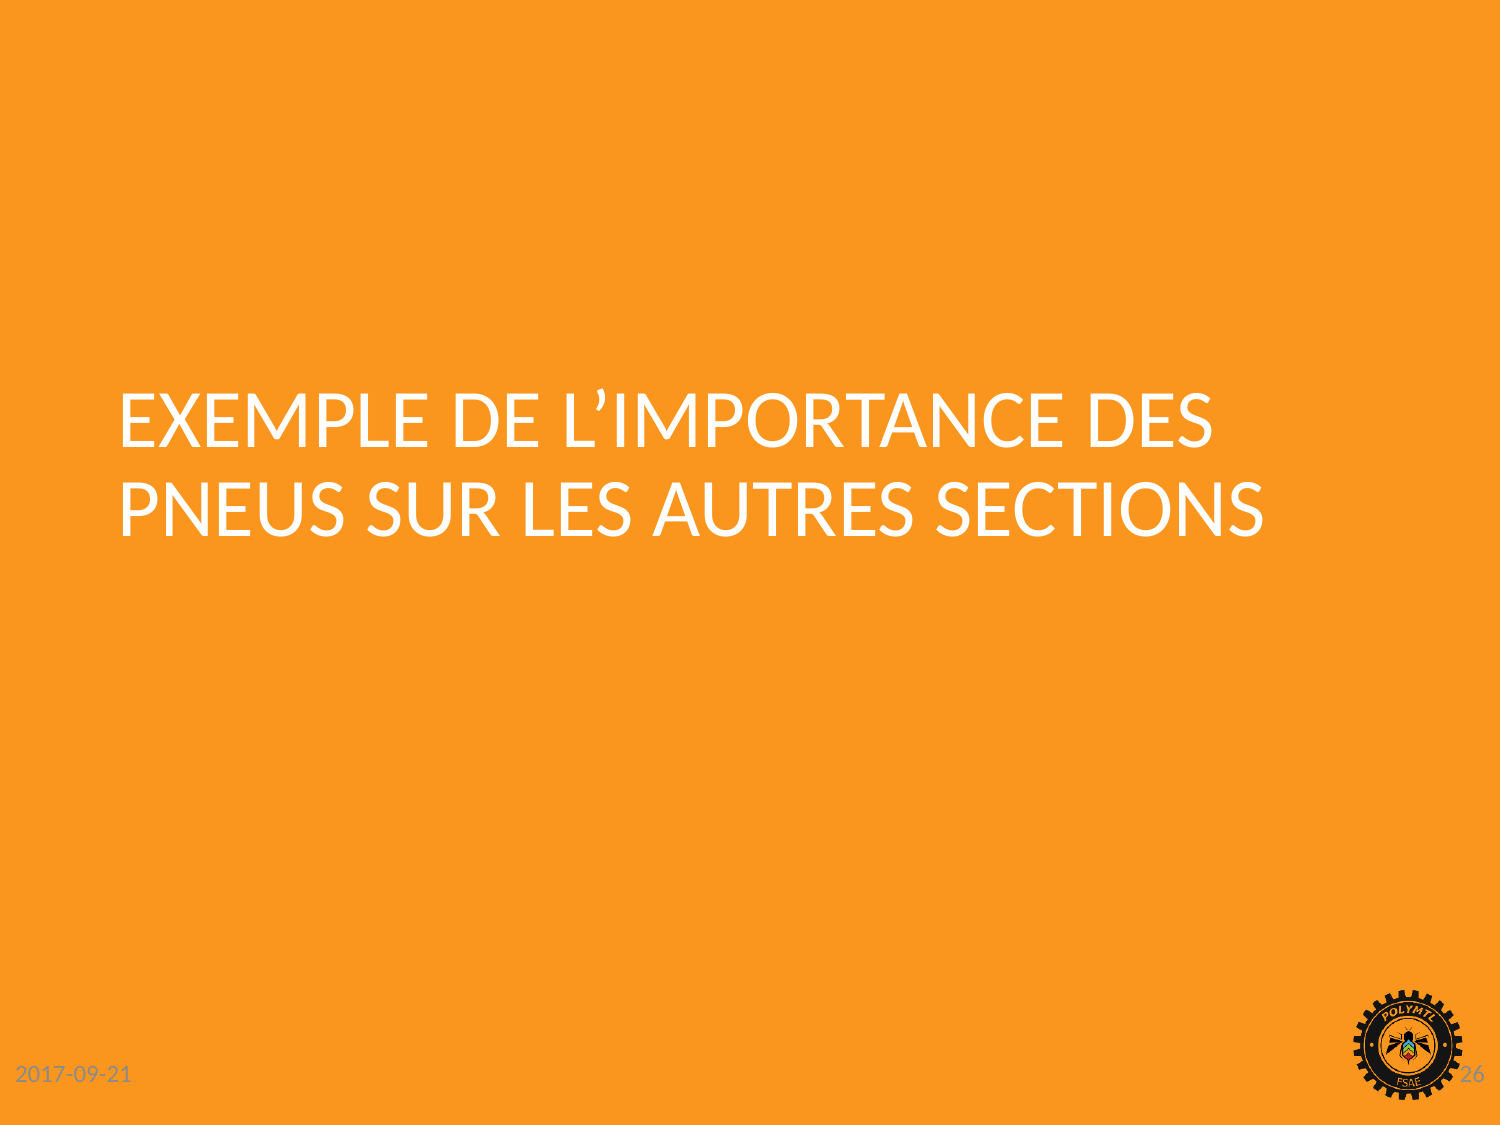

# Exemple de L’Importance des pneus sur les autres sections

2017-09-21
26